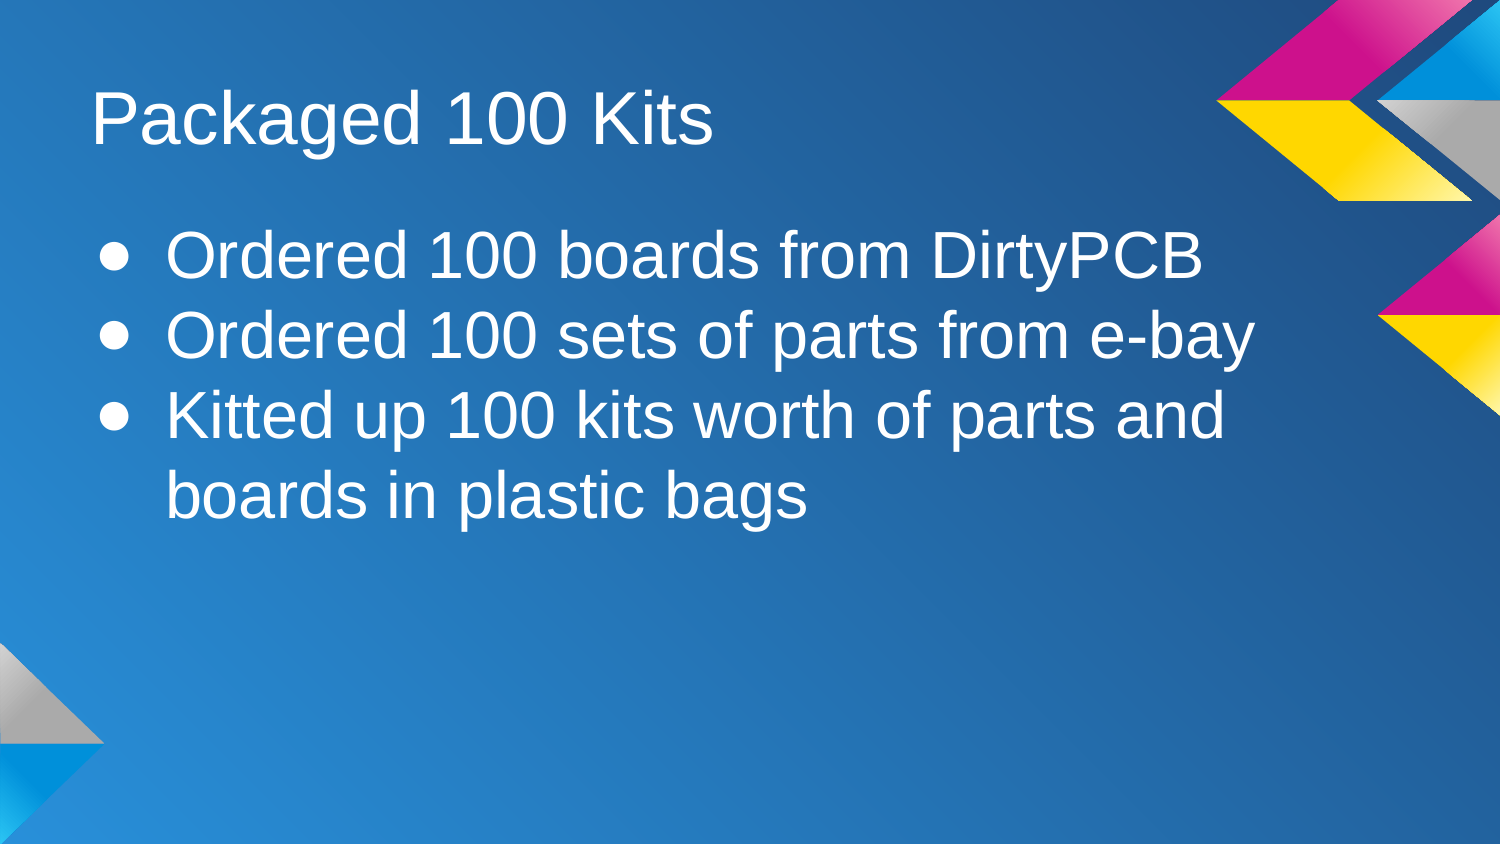

# Packaged 100 Kits
Ordered 100 boards from DirtyPCB
Ordered 100 sets of parts from e-bay
Kitted up 100 kits worth of parts and boards in plastic bags